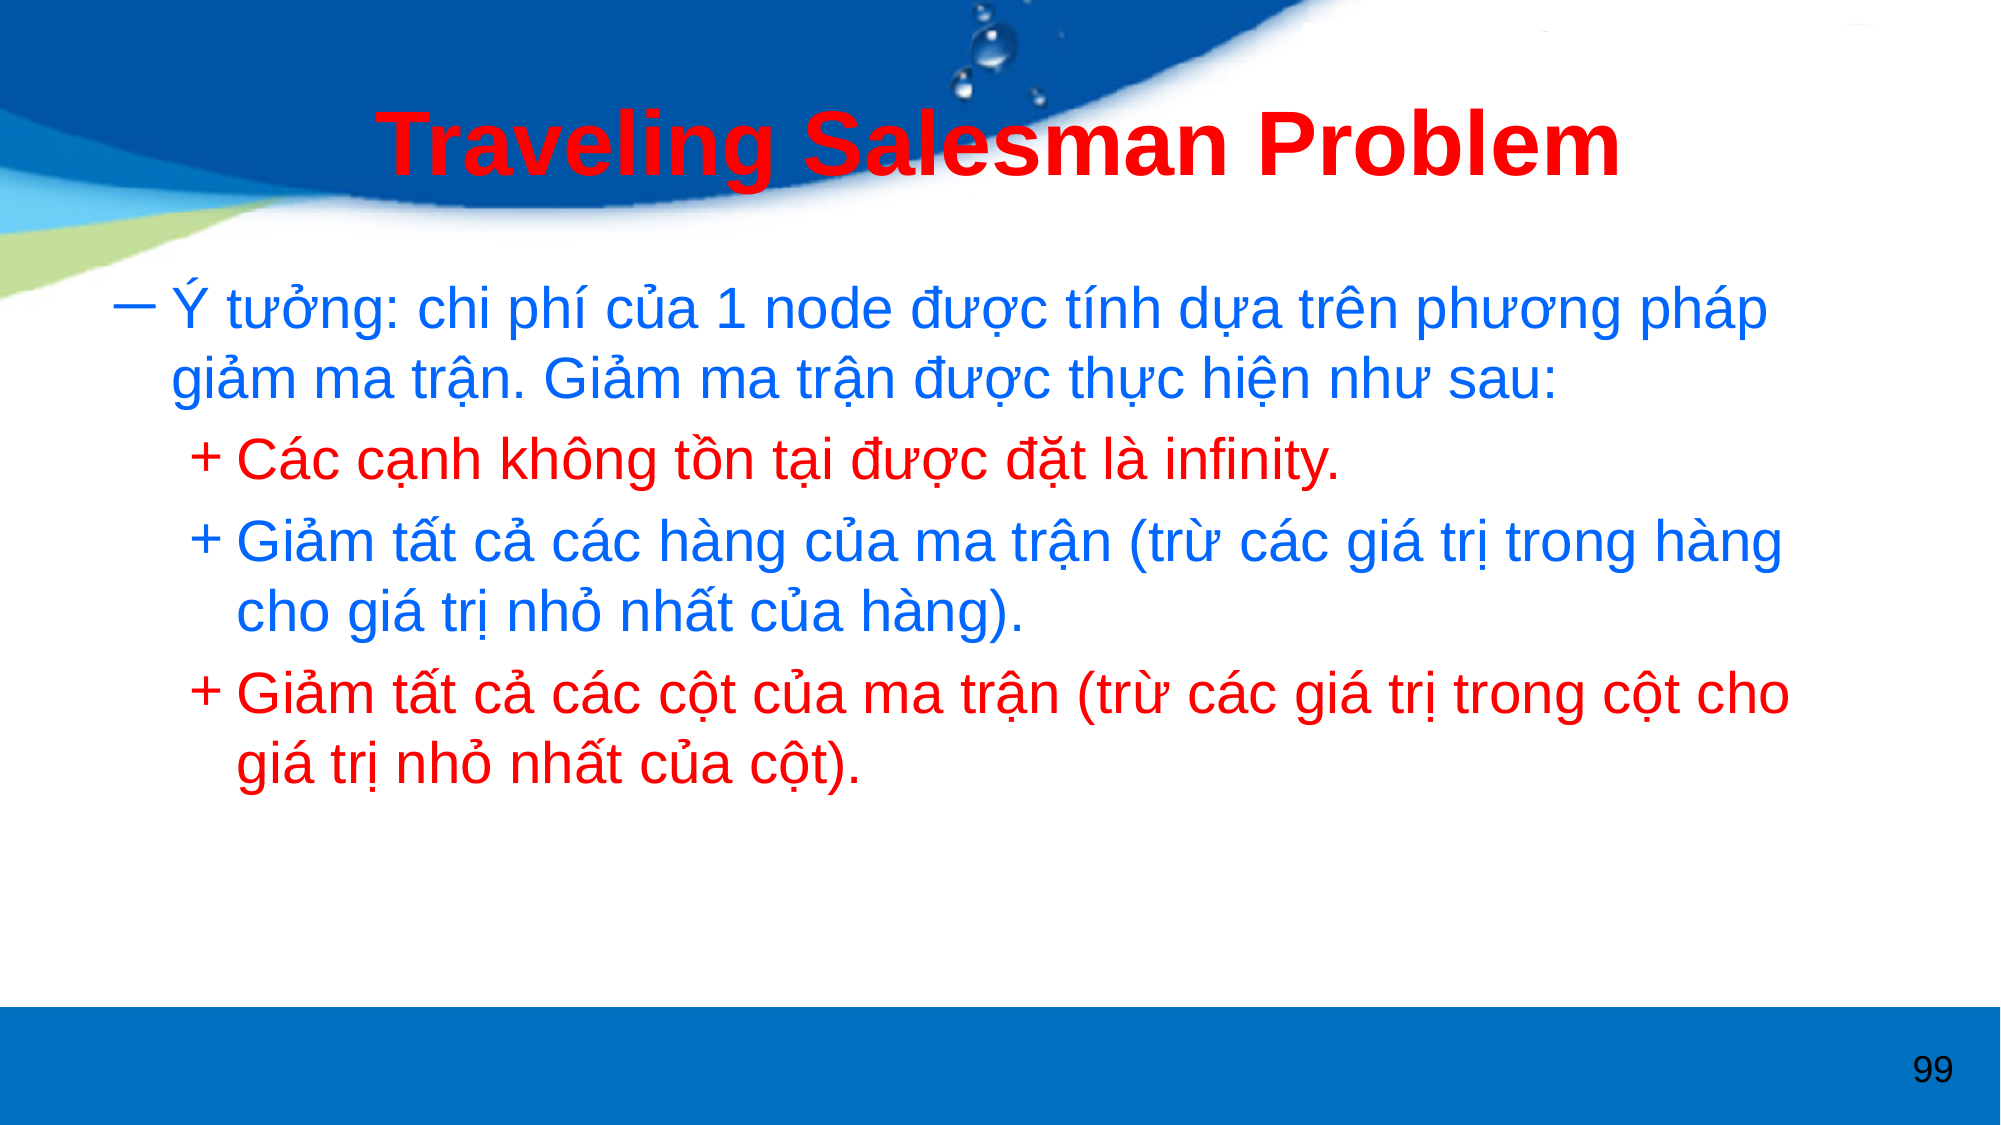

# Traveling Salesman Problem
Ý tưởng: chi phí của 1 node được tính dựa trên phương pháp giảm ma trận. Giảm ma trận được thực hiện như sau:
Các cạnh không tồn tại được đặt là infinity.
Giảm tất cả các hàng của ma trận (trừ các giá trị trong hàng cho giá trị nhỏ nhất của hàng).
Giảm tất cả các cột của ma trận (trừ các giá trị trong cột cho giá trị nhỏ nhất của cột).